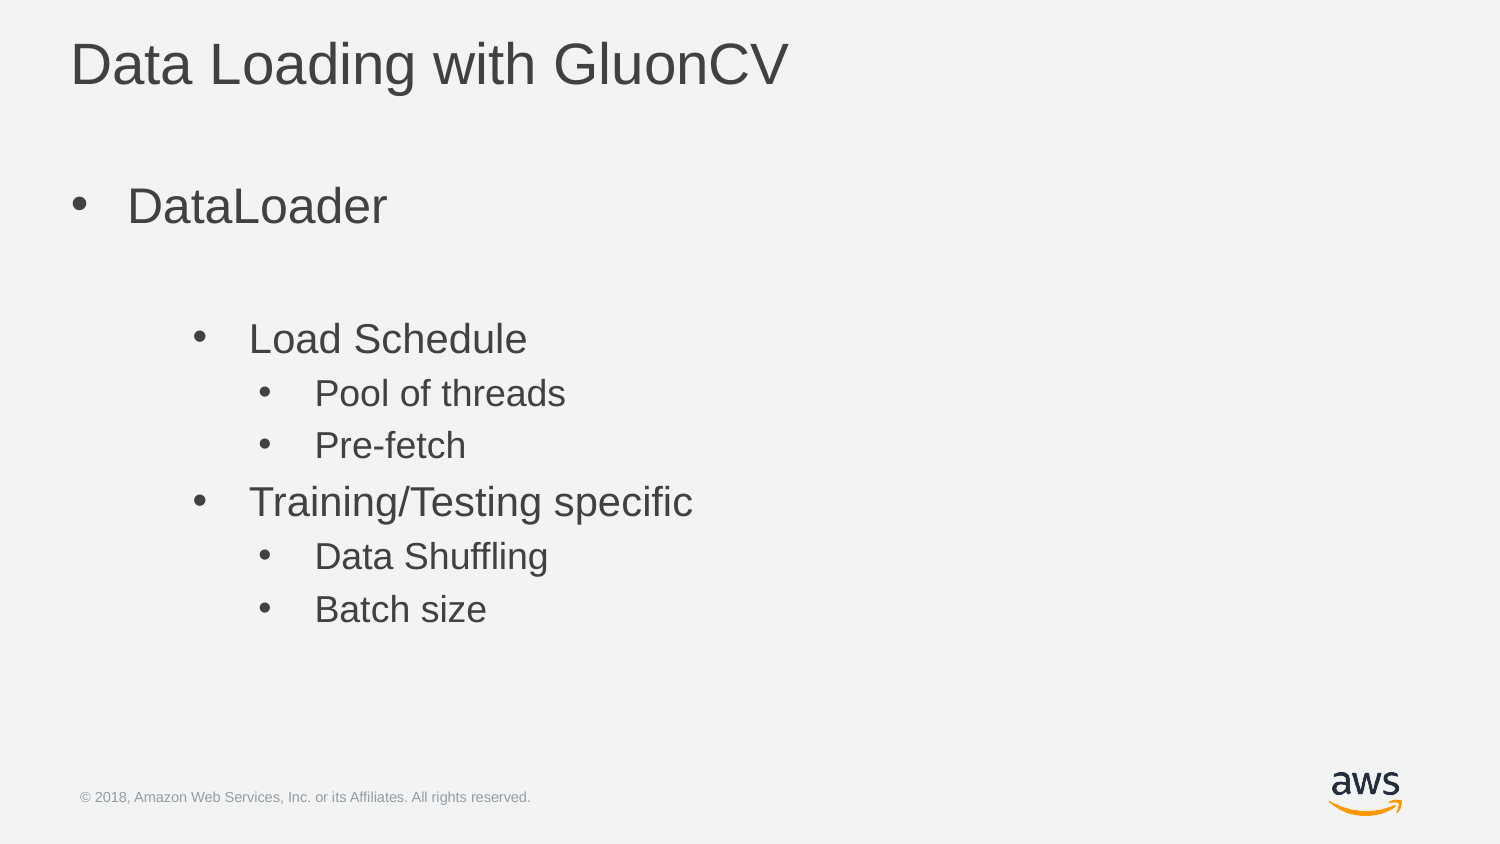

# Data Loading with GluonCV
DataLoader

Load Schedule
Pool of threads
Pre-fetch
Training/Testing specific
Data Shuffling
Batch size